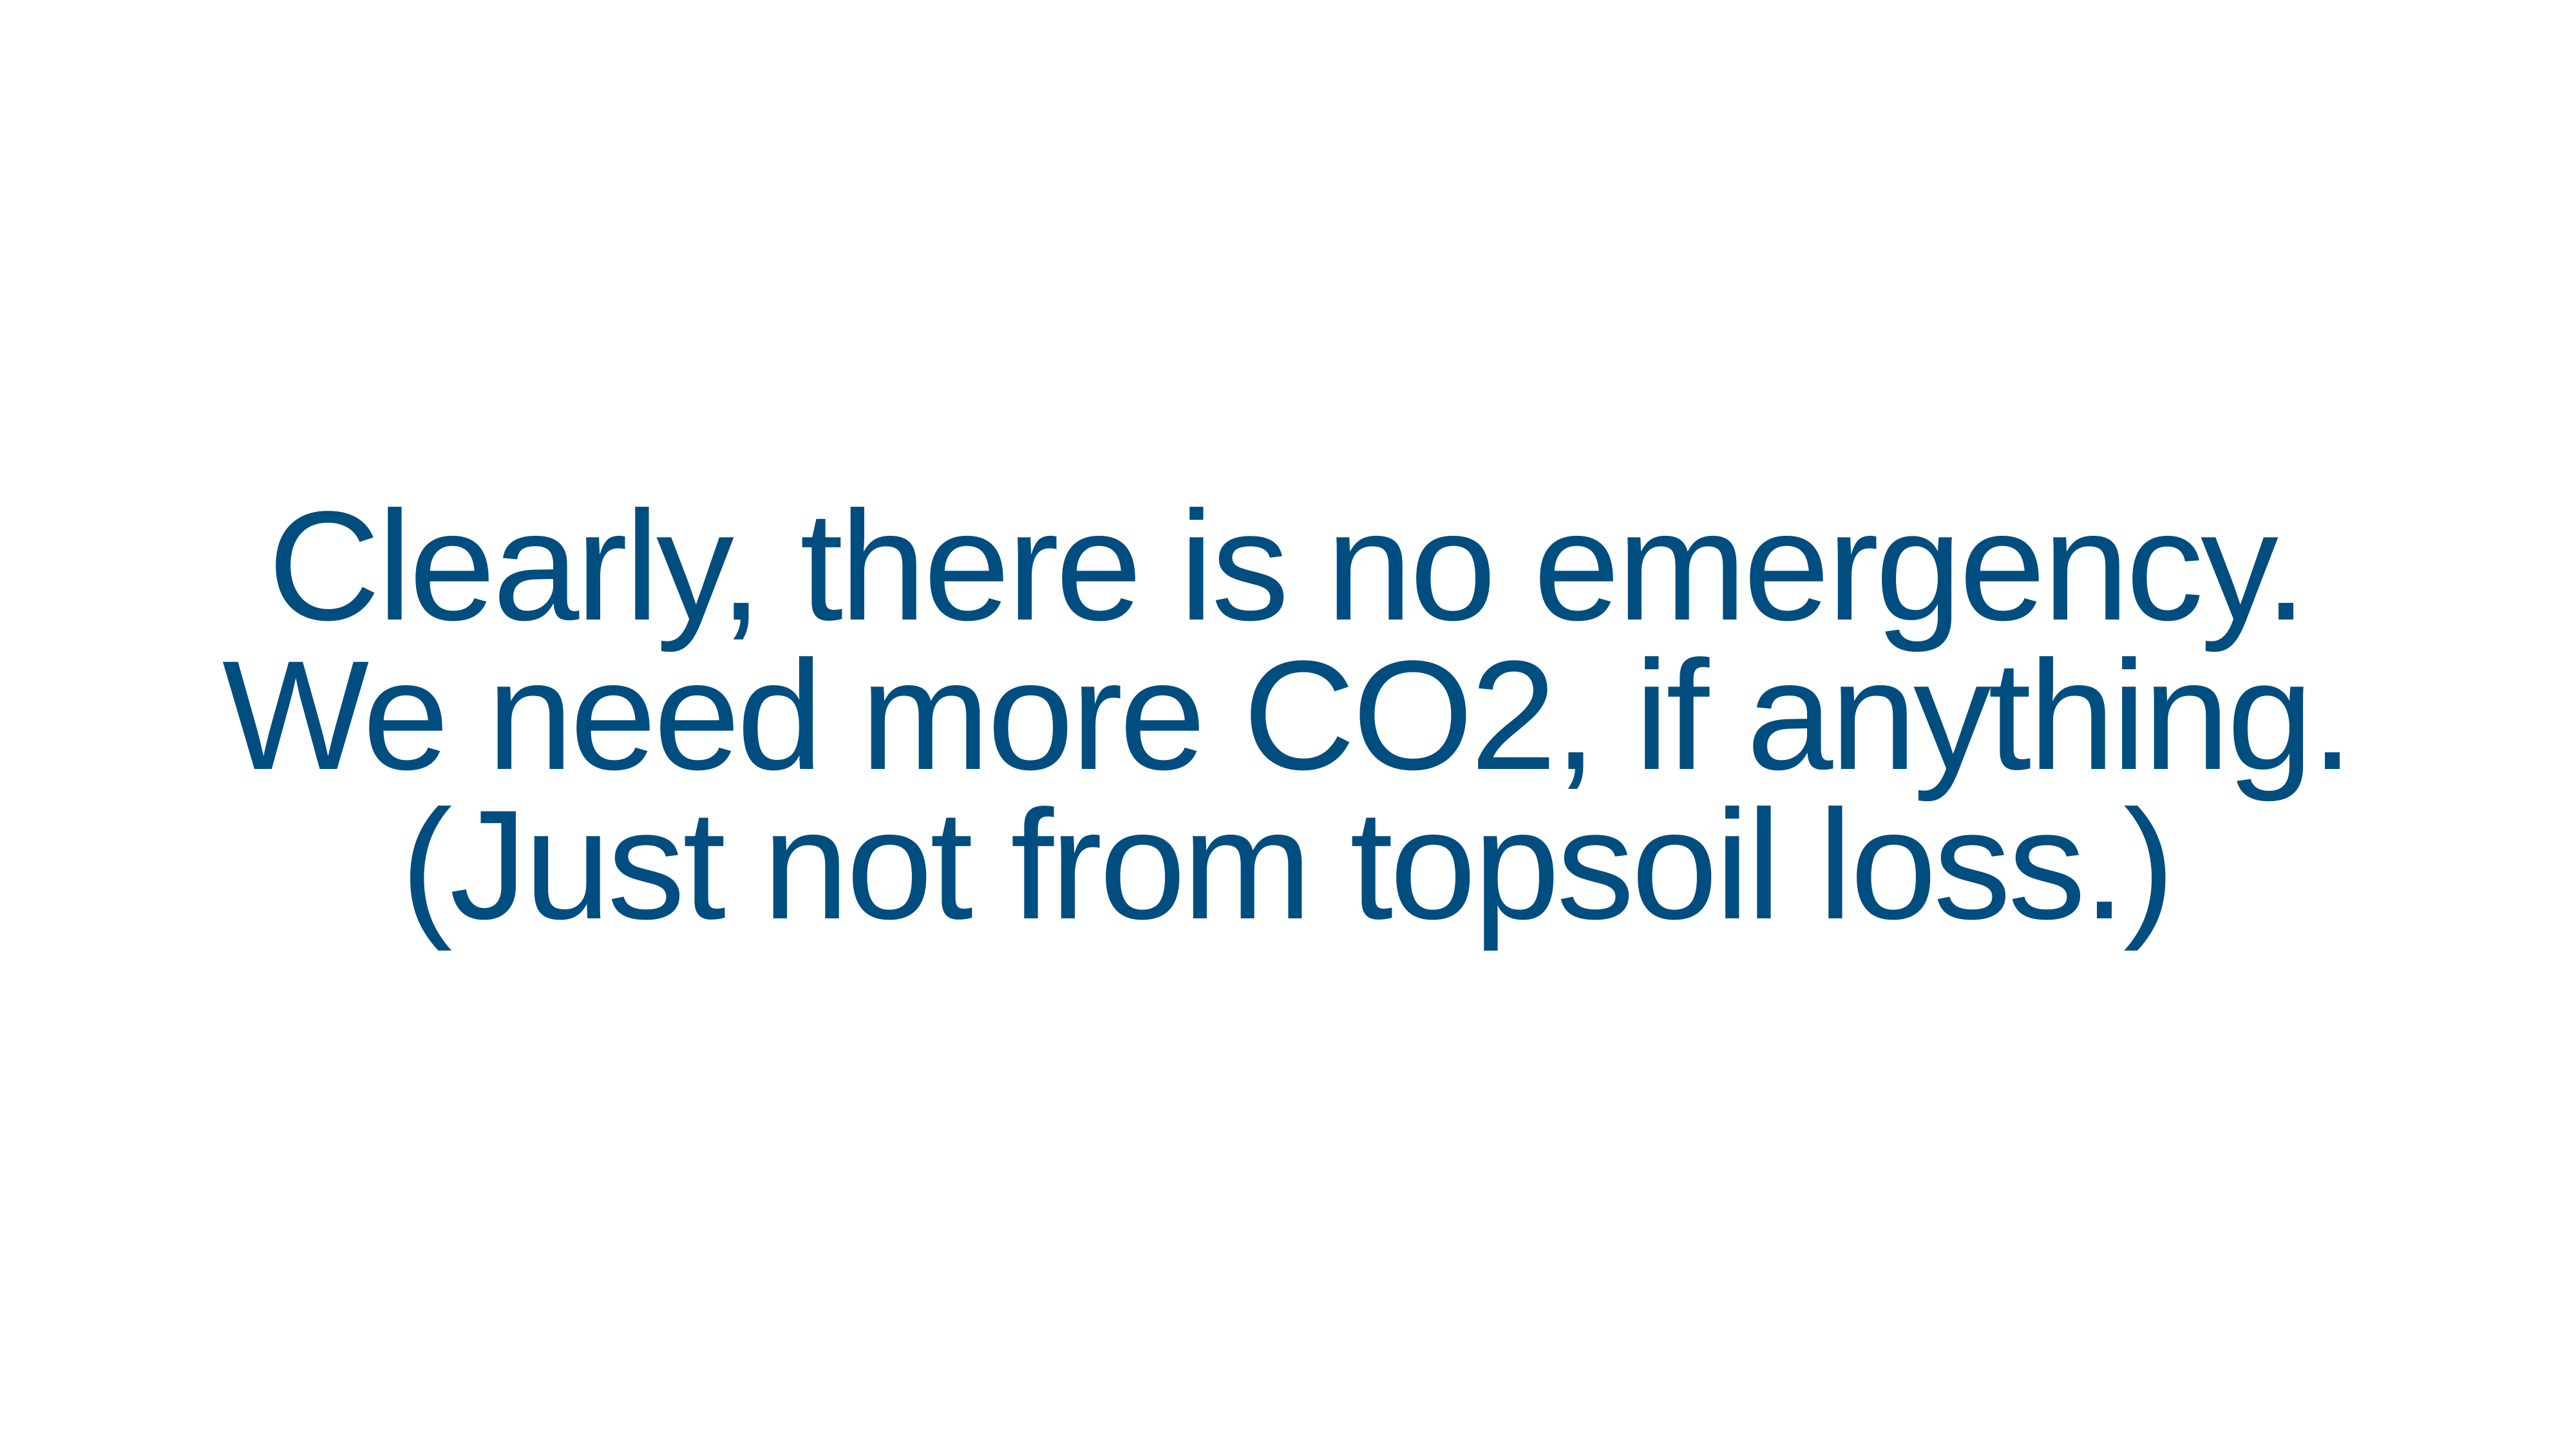

Clearly, there is no emergency.
We need more CO2, if anything.
(Just not from topsoil loss.)